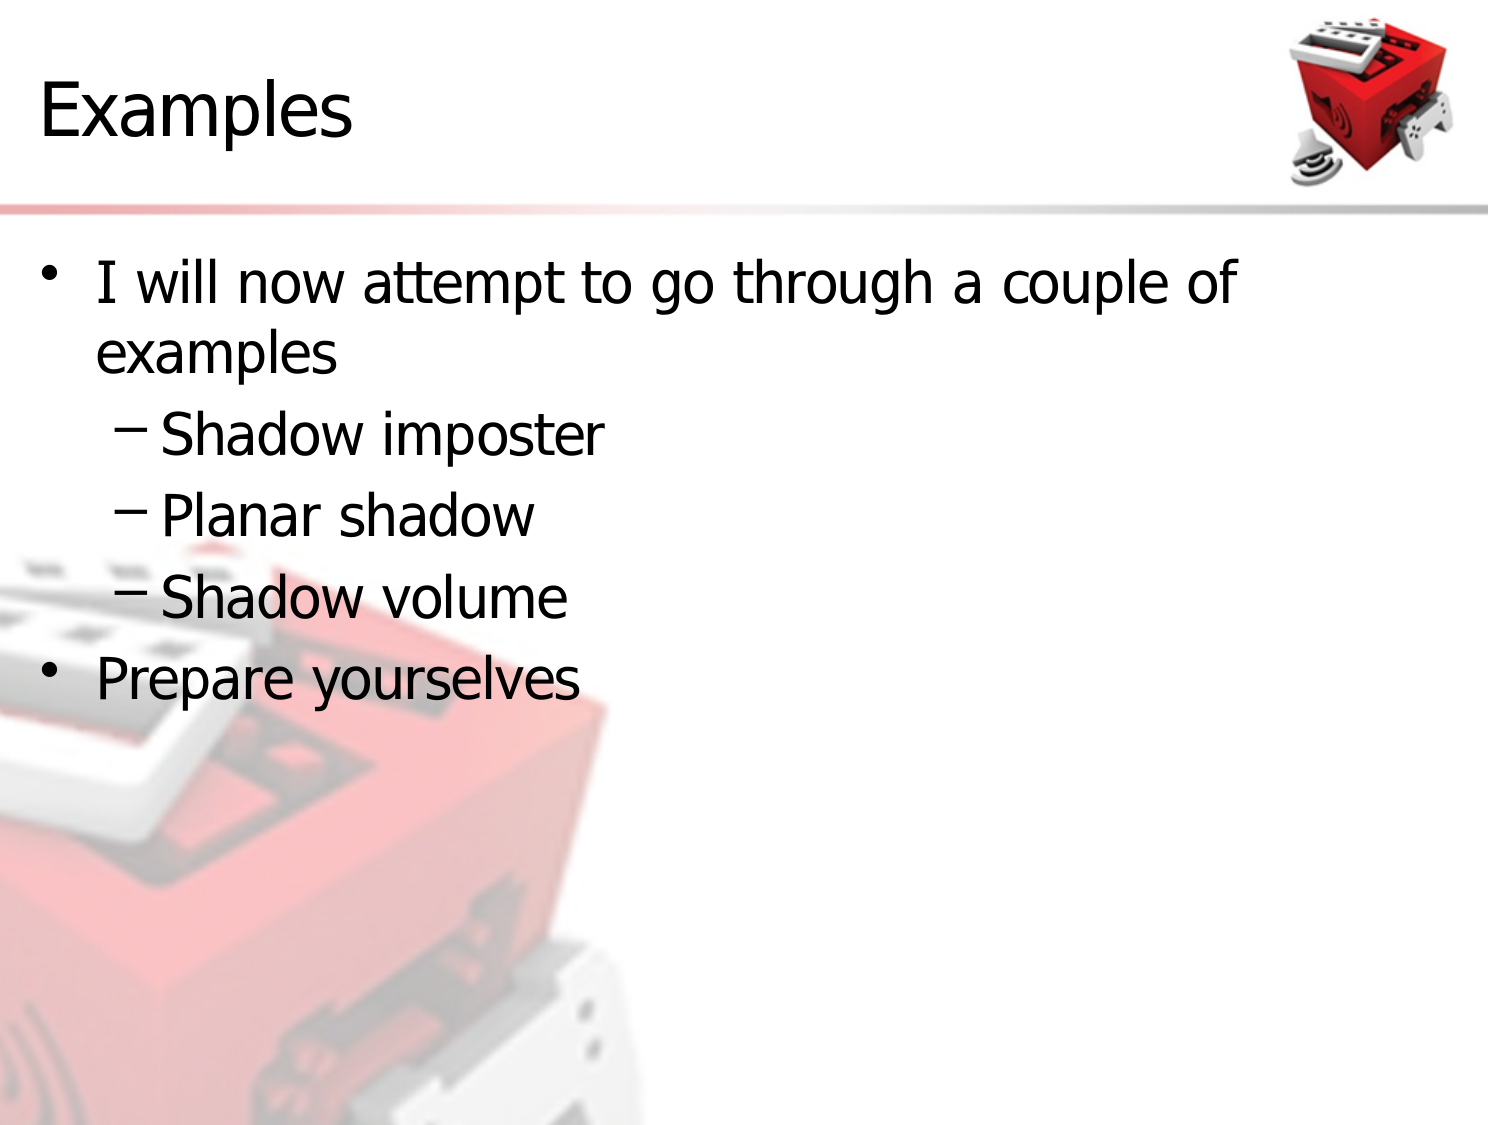

# Examples
I will now attempt to go through a couple of examples
Shadow imposter
Planar shadow
Shadow volume
Prepare yourselves